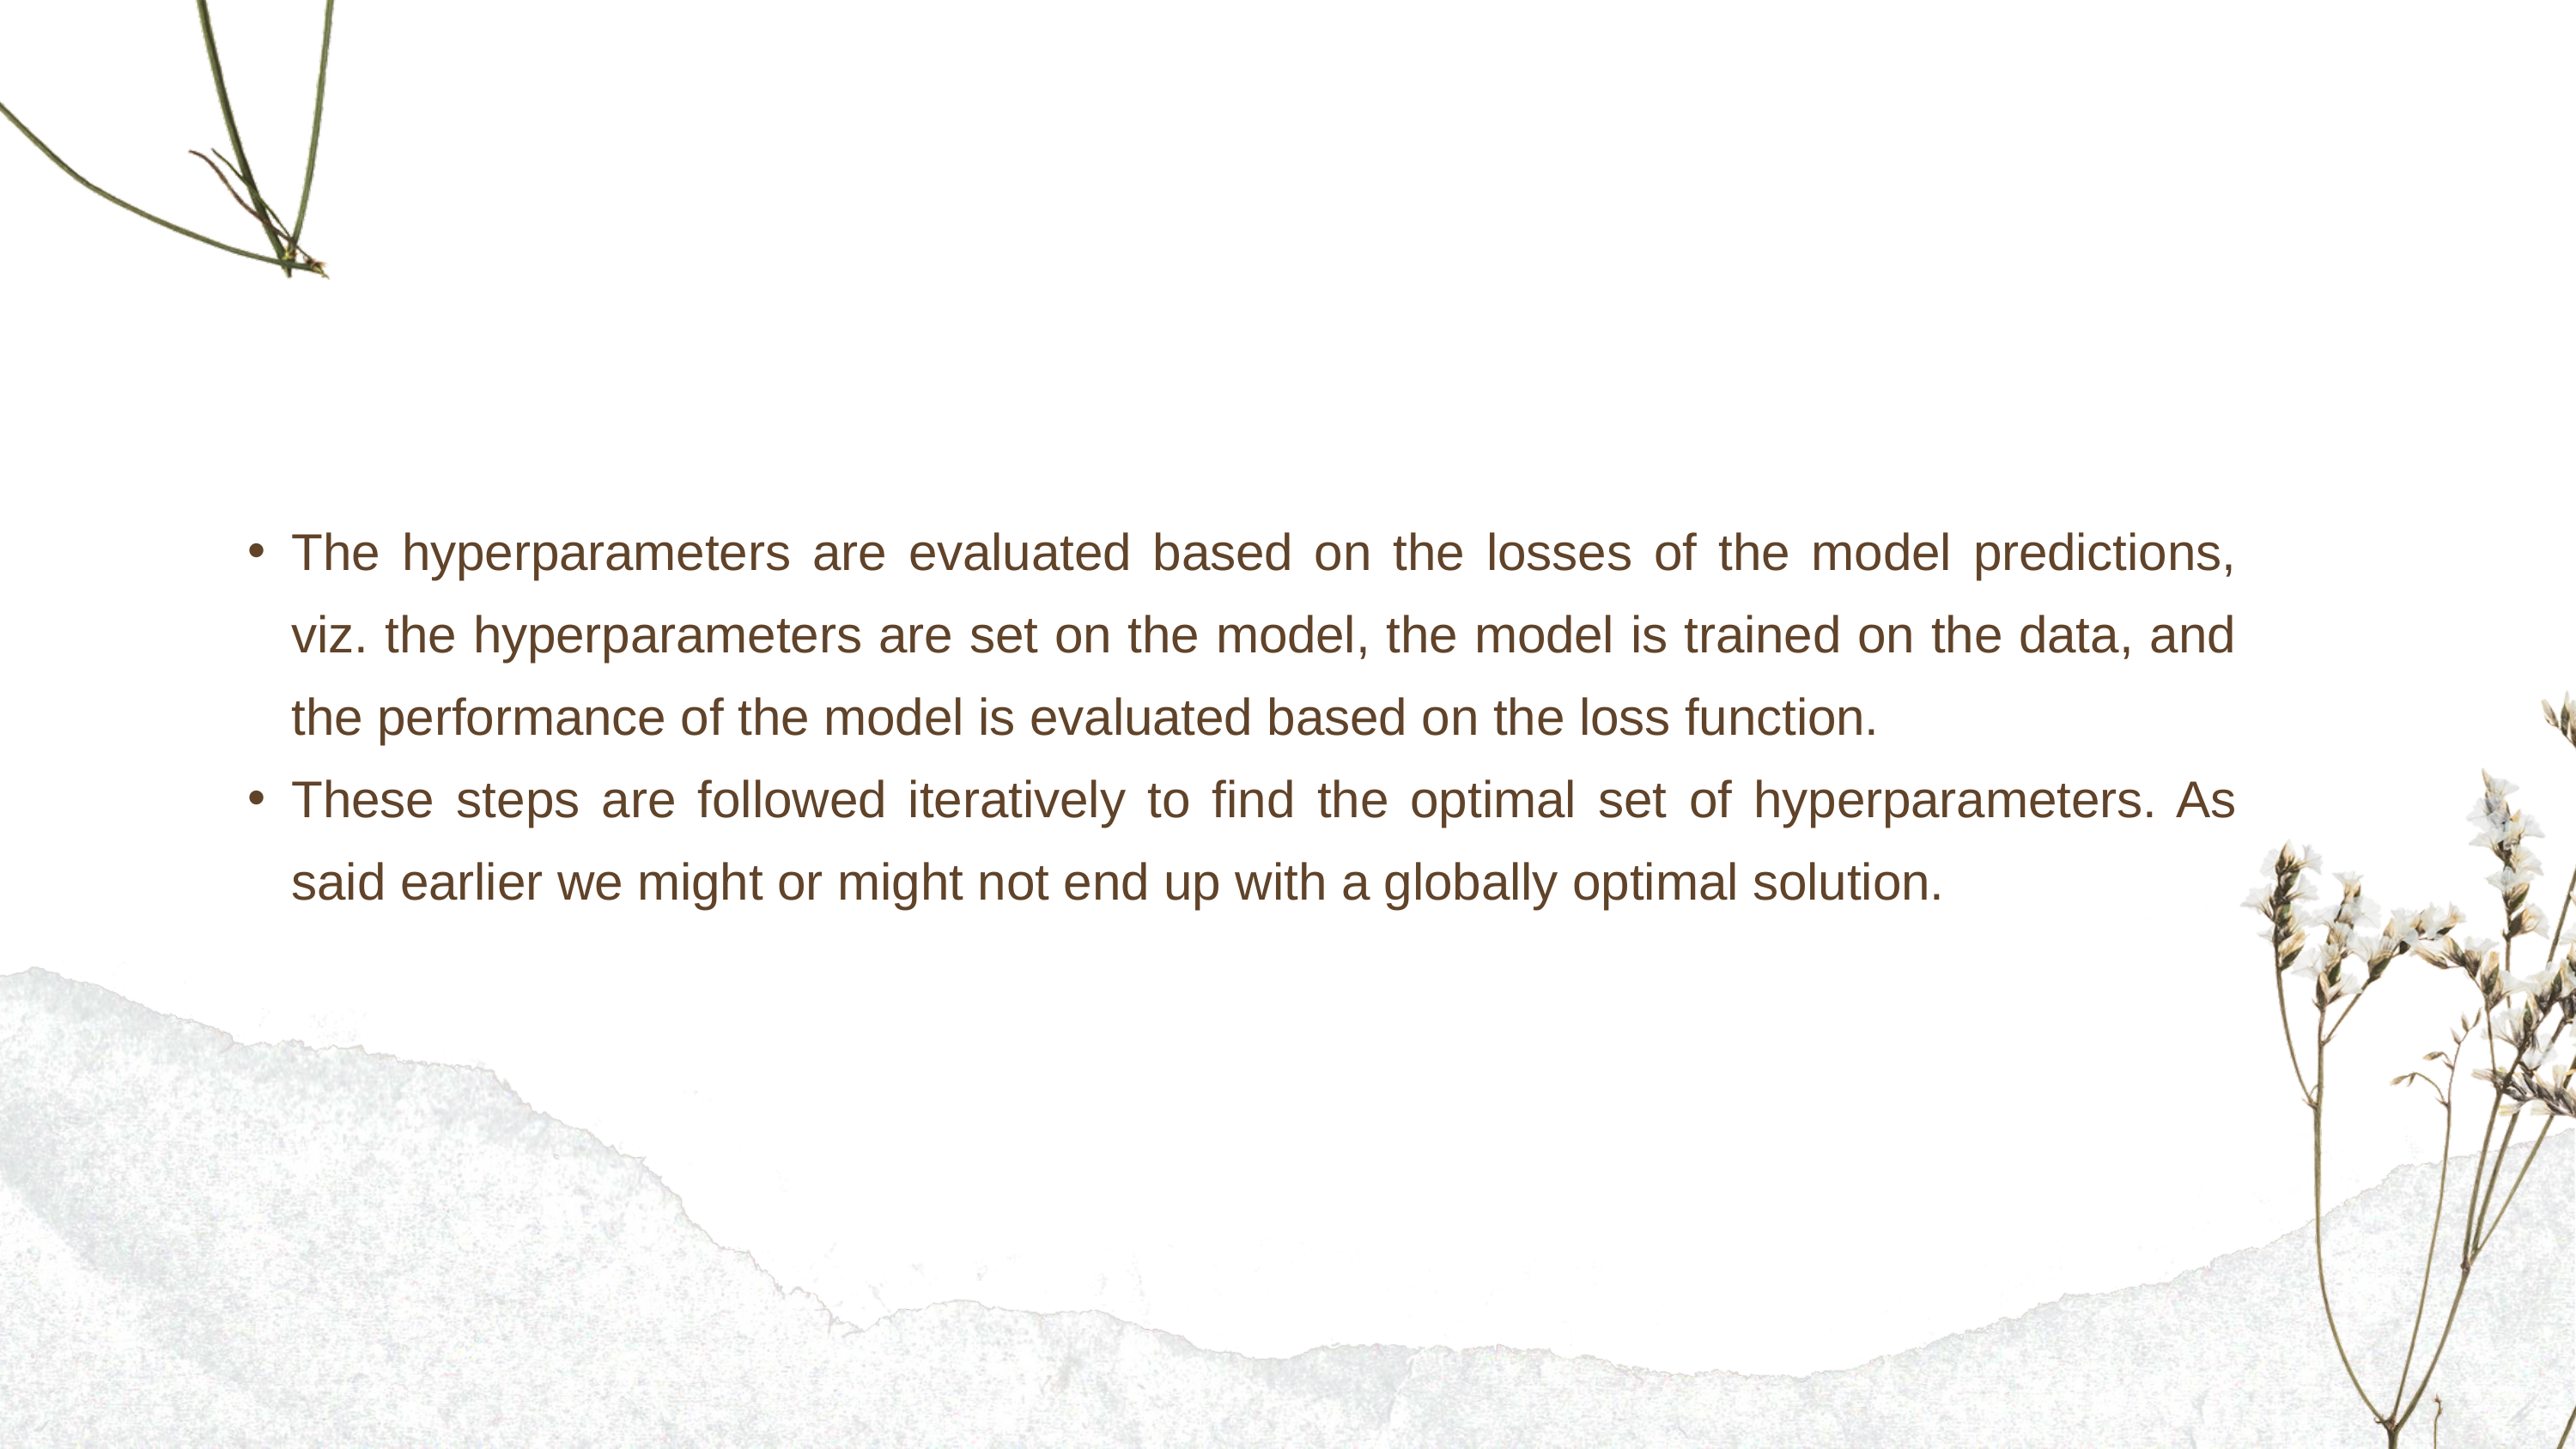

The hyperparameters are evaluated based on the losses of the model predictions, viz. the hyperparameters are set on the model, the model is trained on the data, and the performance of the model is evaluated based on the loss function.
These steps are followed iteratively to find the optimal set of hyperparameters. As said earlier we might or might not end up with a globally optimal solution.